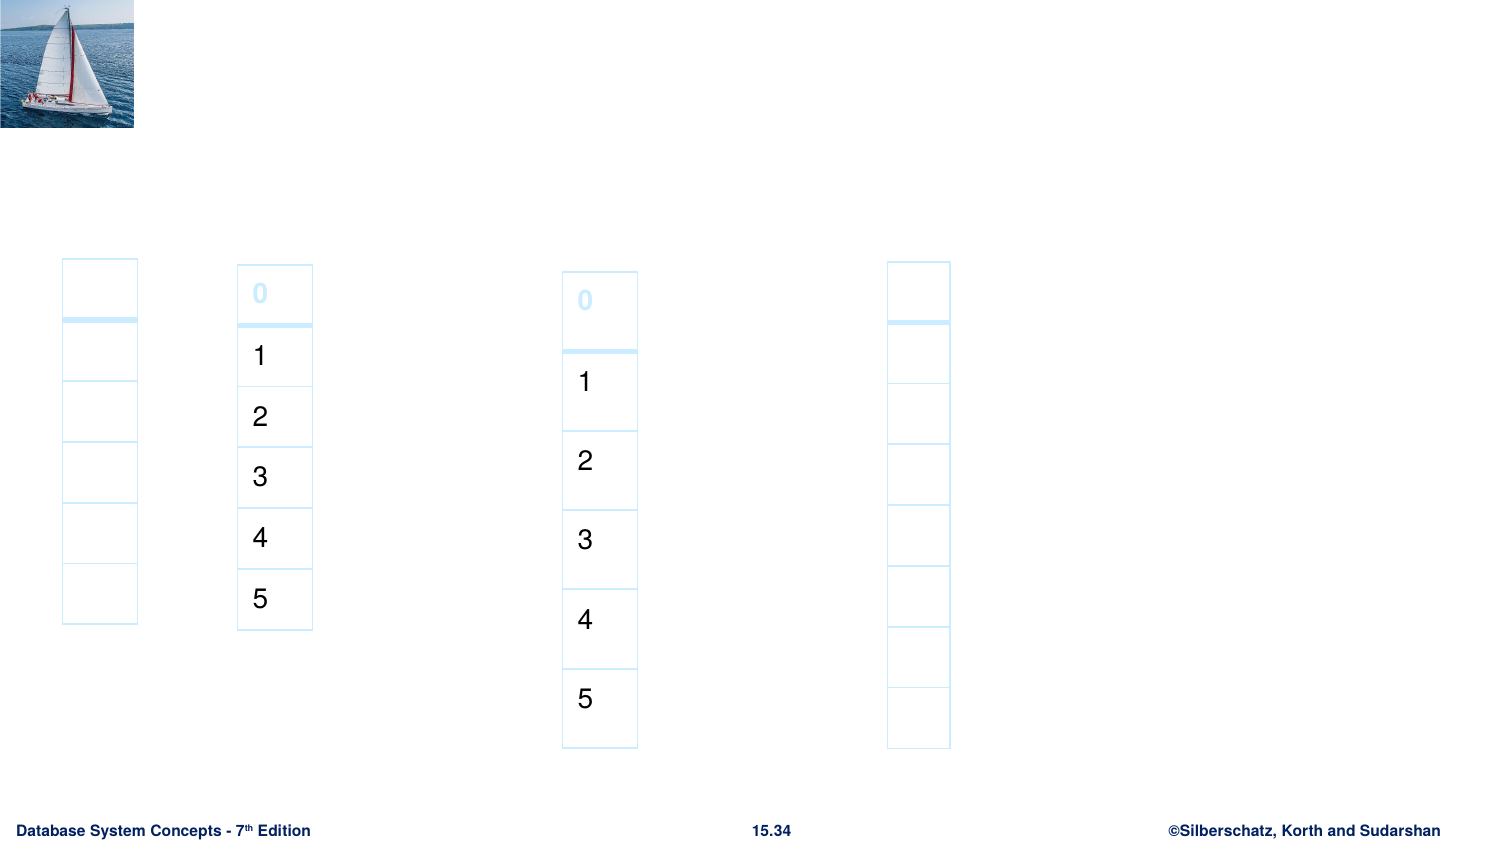

#
|  |
| --- |
|  |
|  |
|  |
|  |
|  |
|  |
| --- |
|  |
|  |
|  |
|  |
|  |
|  |
|  |
| 0 |
| --- |
| 1 |
| 2 |
| 3 |
| 4 |
| 5 |
| 0 |
| --- |
| 1 |
| 2 |
| 3 |
| 4 |
| 5 |